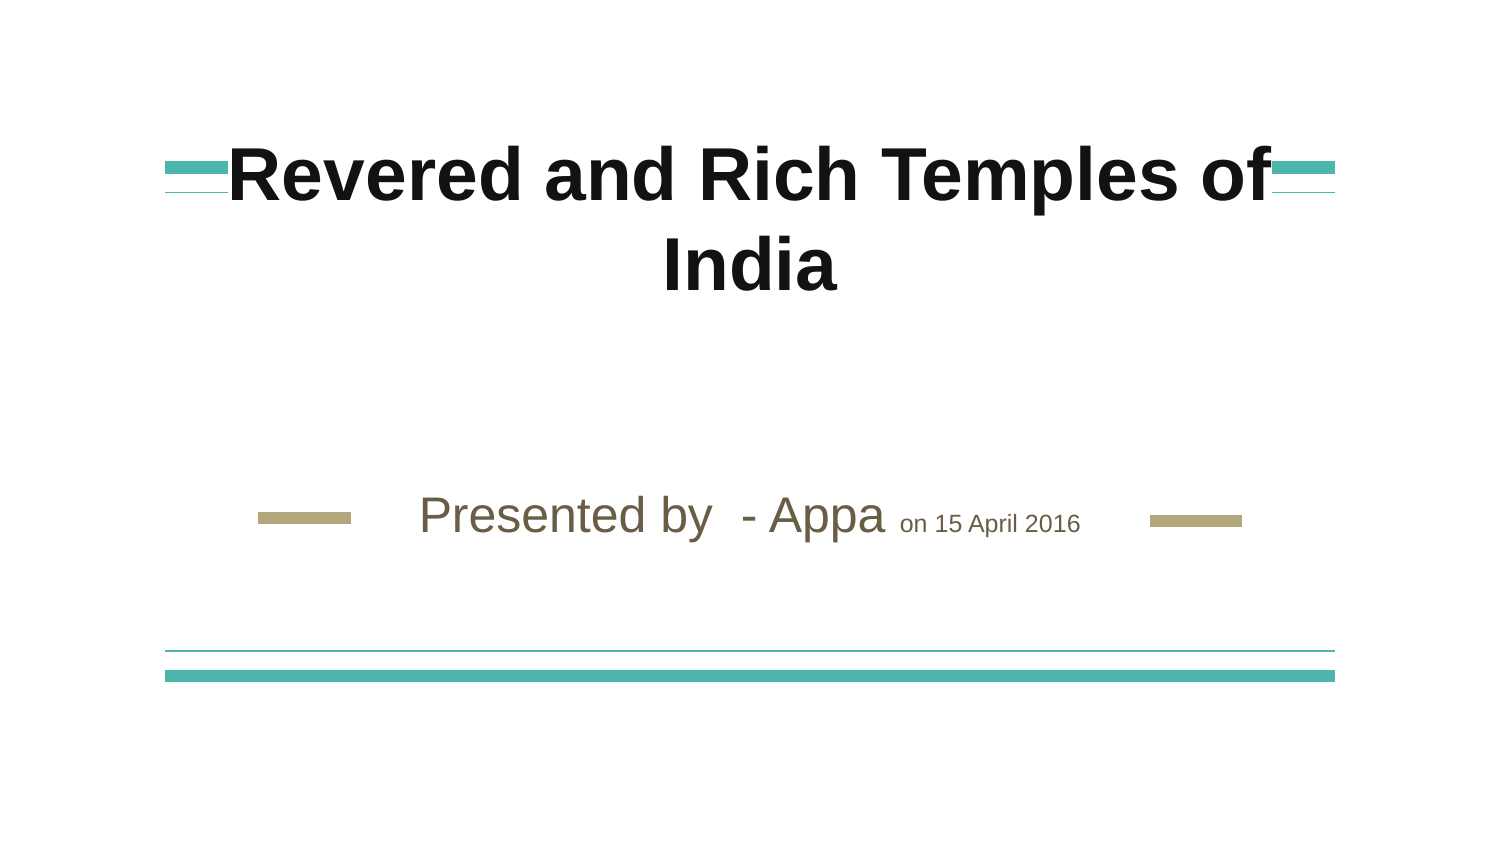

# Revered and Rich Temples of India

Presented by  - Appa on 15 April 2016